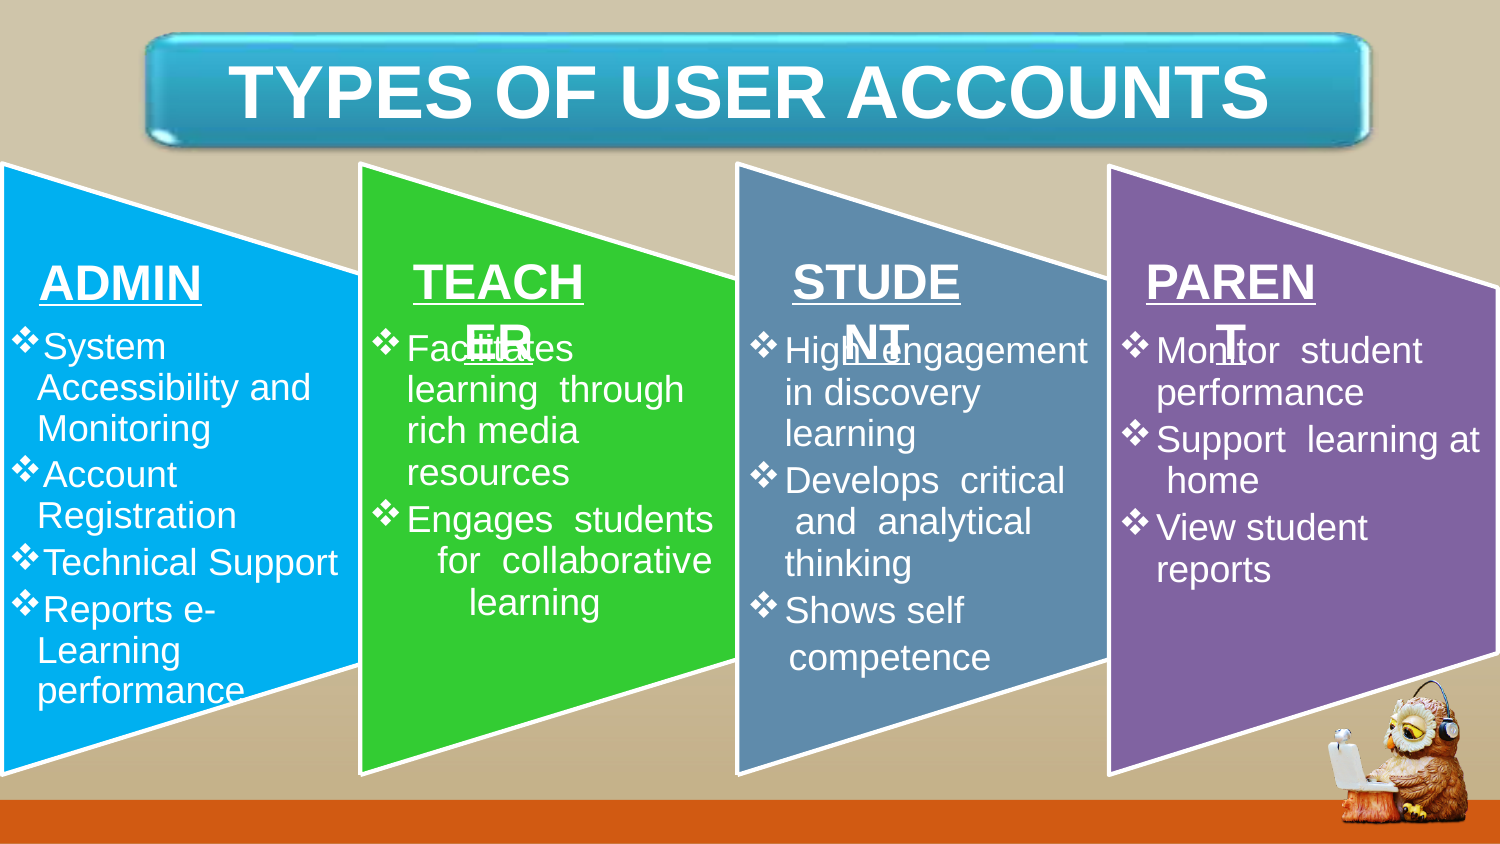

TYPES OF USER ACCOUNTS

TEACHER
STUDENT
PARENT
ADMIN
System  Accessibility and  Monitoring
Account Registration
Technical Support
Reports e-Learning  performance

Facilitates  learning  through rich media  resources
Engages  students    for  collaborative       learning
High  engagement in discovery  learning
Develops  critical     and  analytical
thinking
Shows self
    competence

Monitor  student
performance
Support  learning at  home
View student
reports